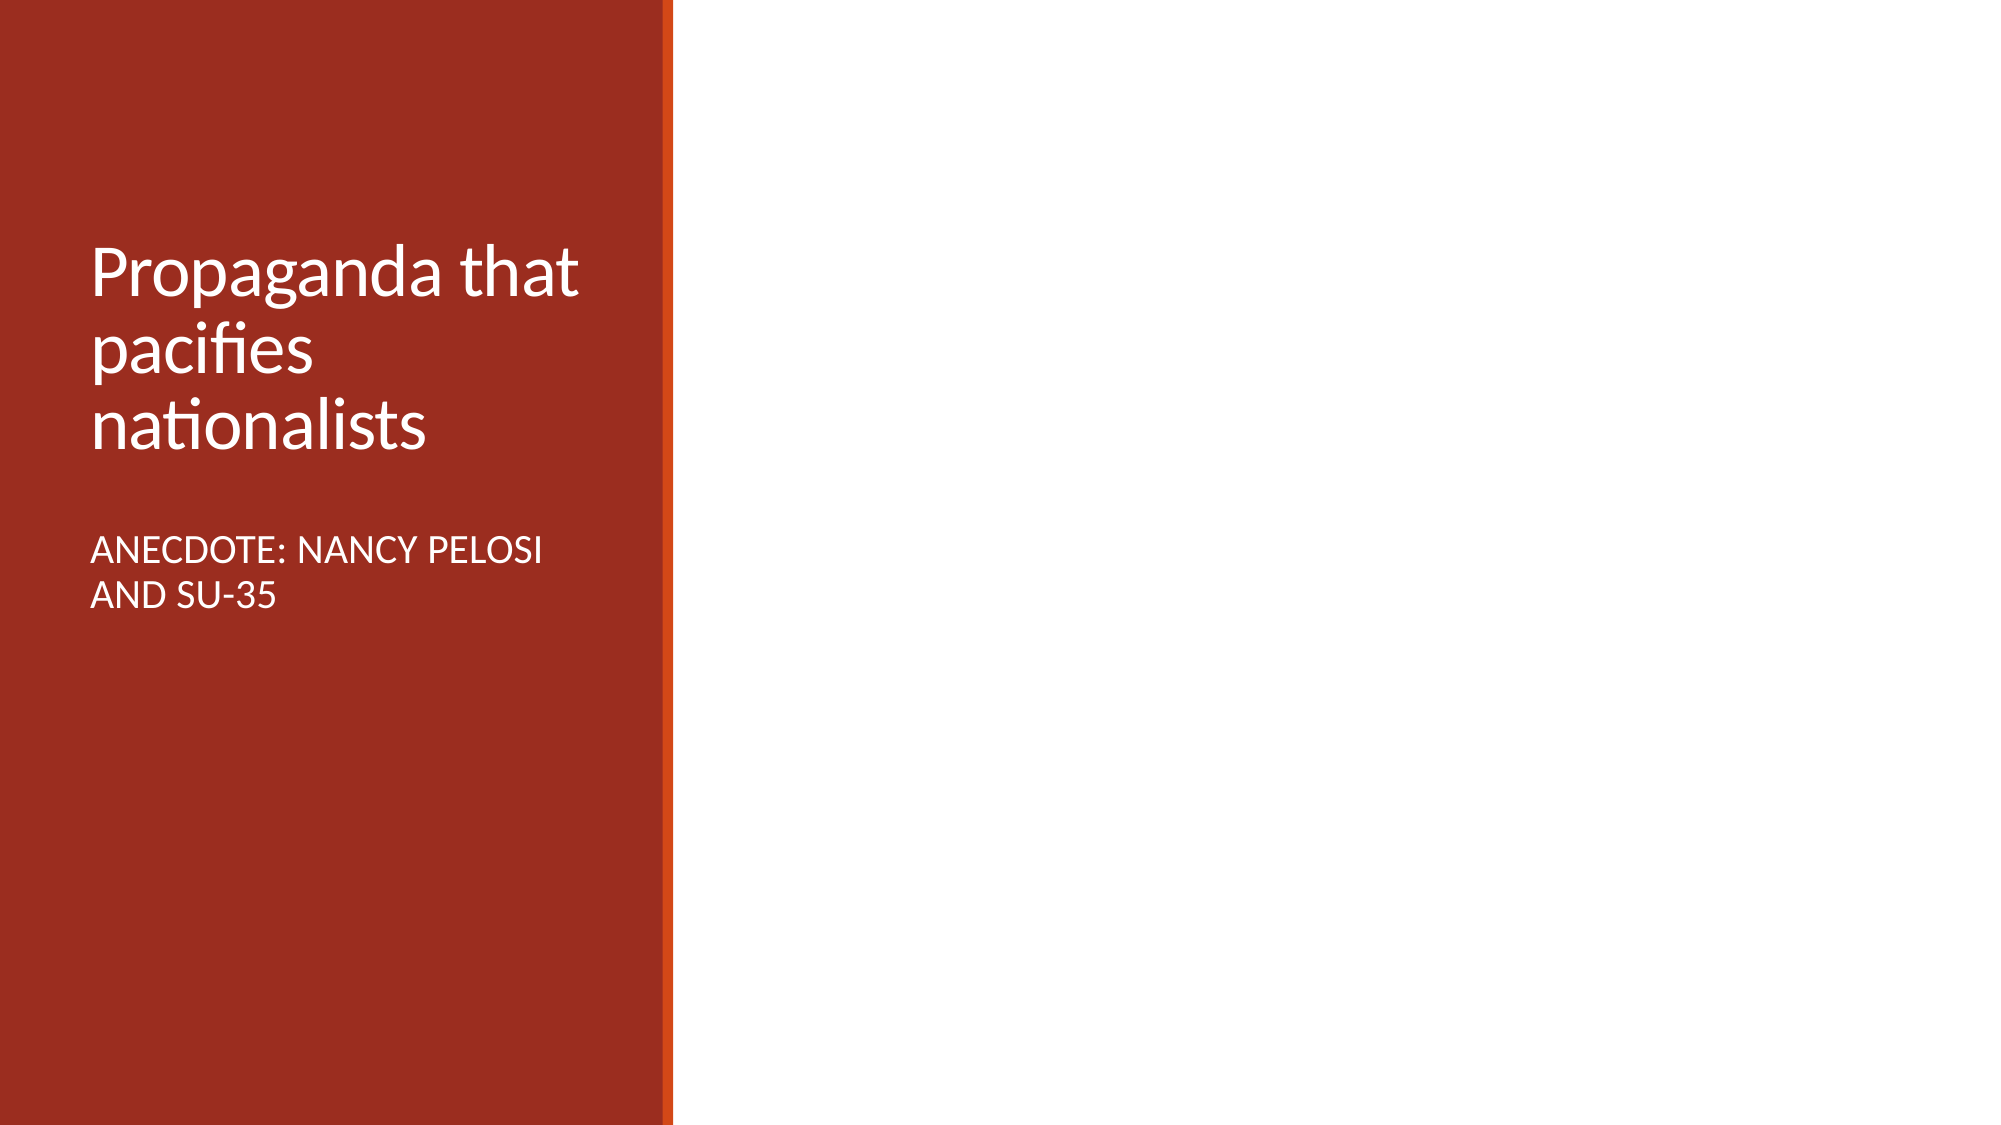

# Propaganda that pacifies nationalists

ANECDOTE: NANCY PELOSI AND SU-35